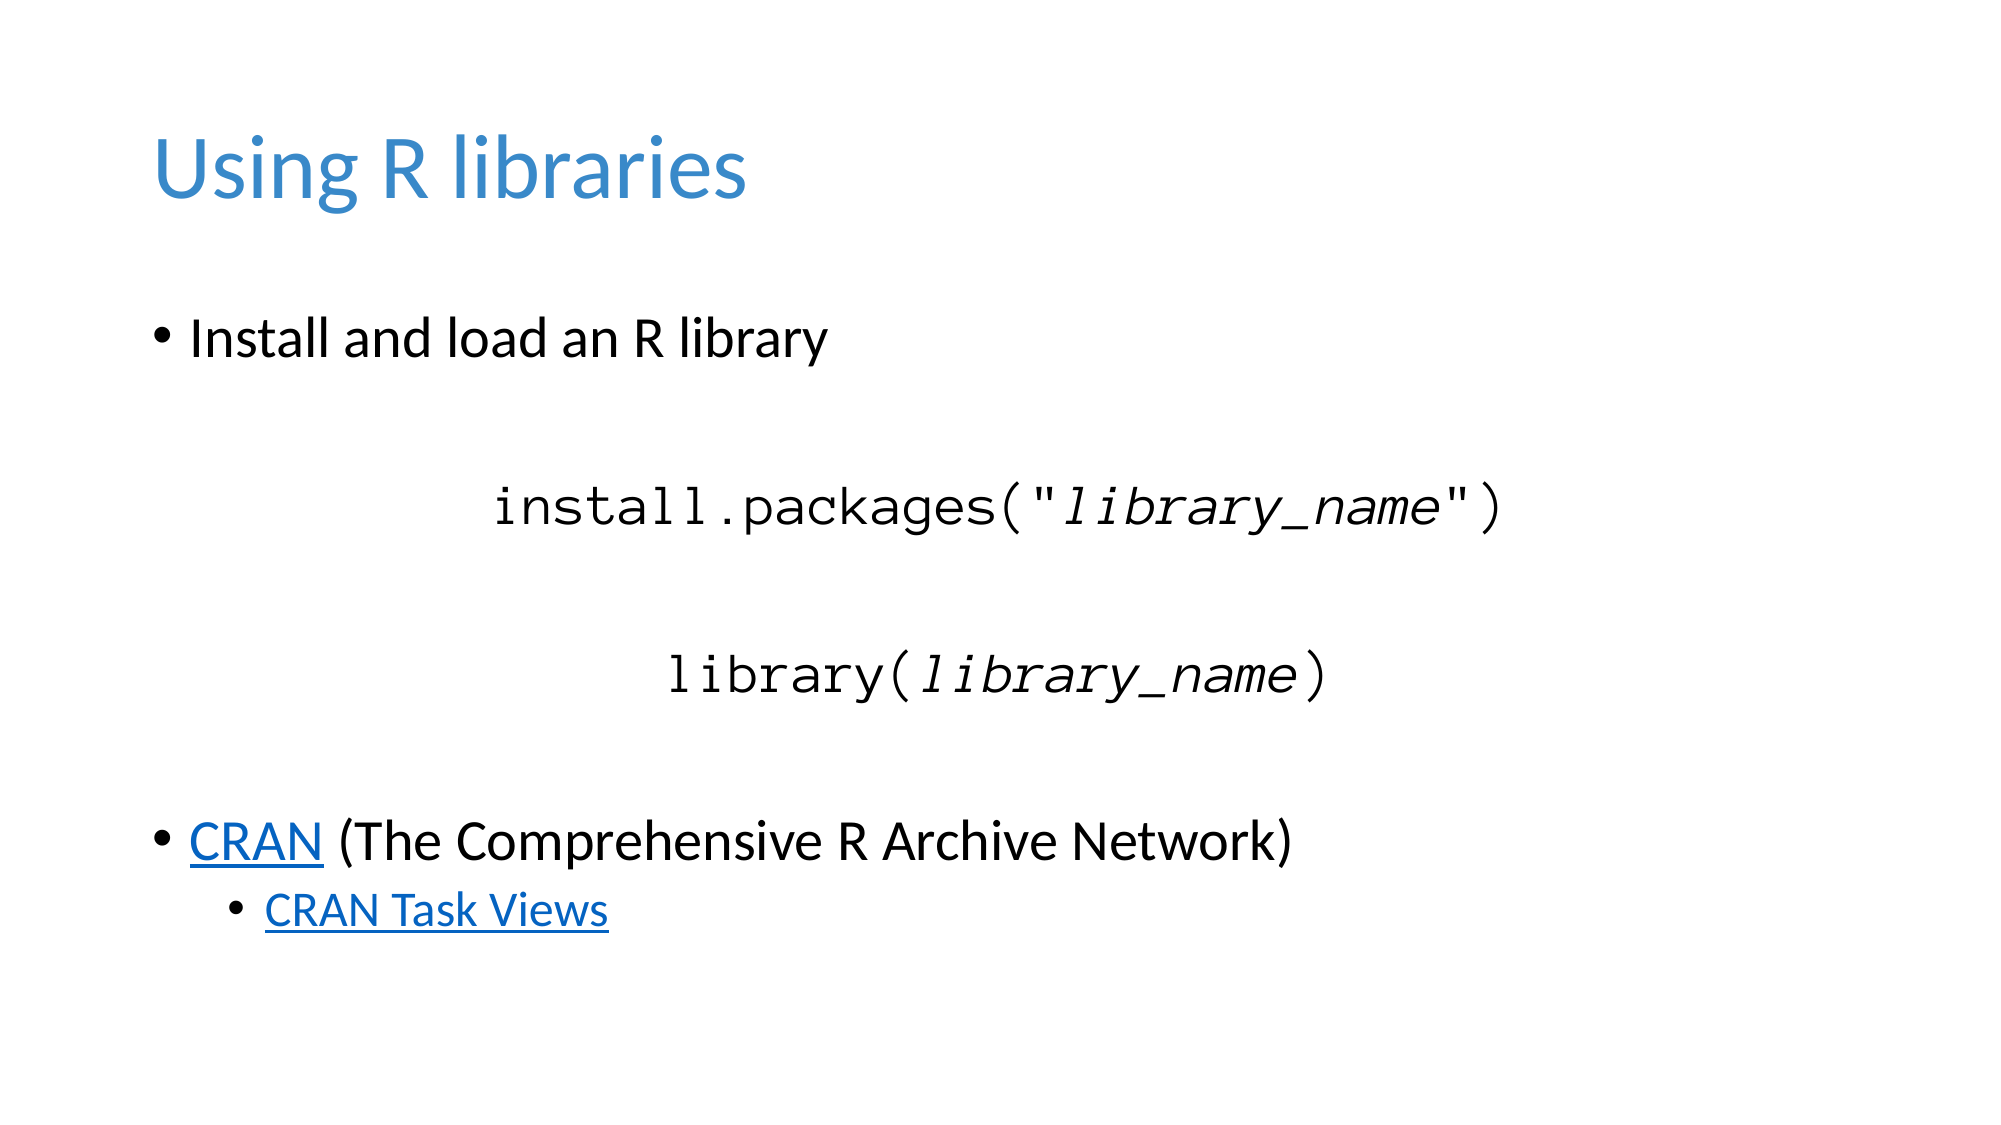

# Using R libraries
Install and load an R library

install.packages("library_name")

library(library_name)

CRAN (The Comprehensive R Archive Network)
CRAN Task Views